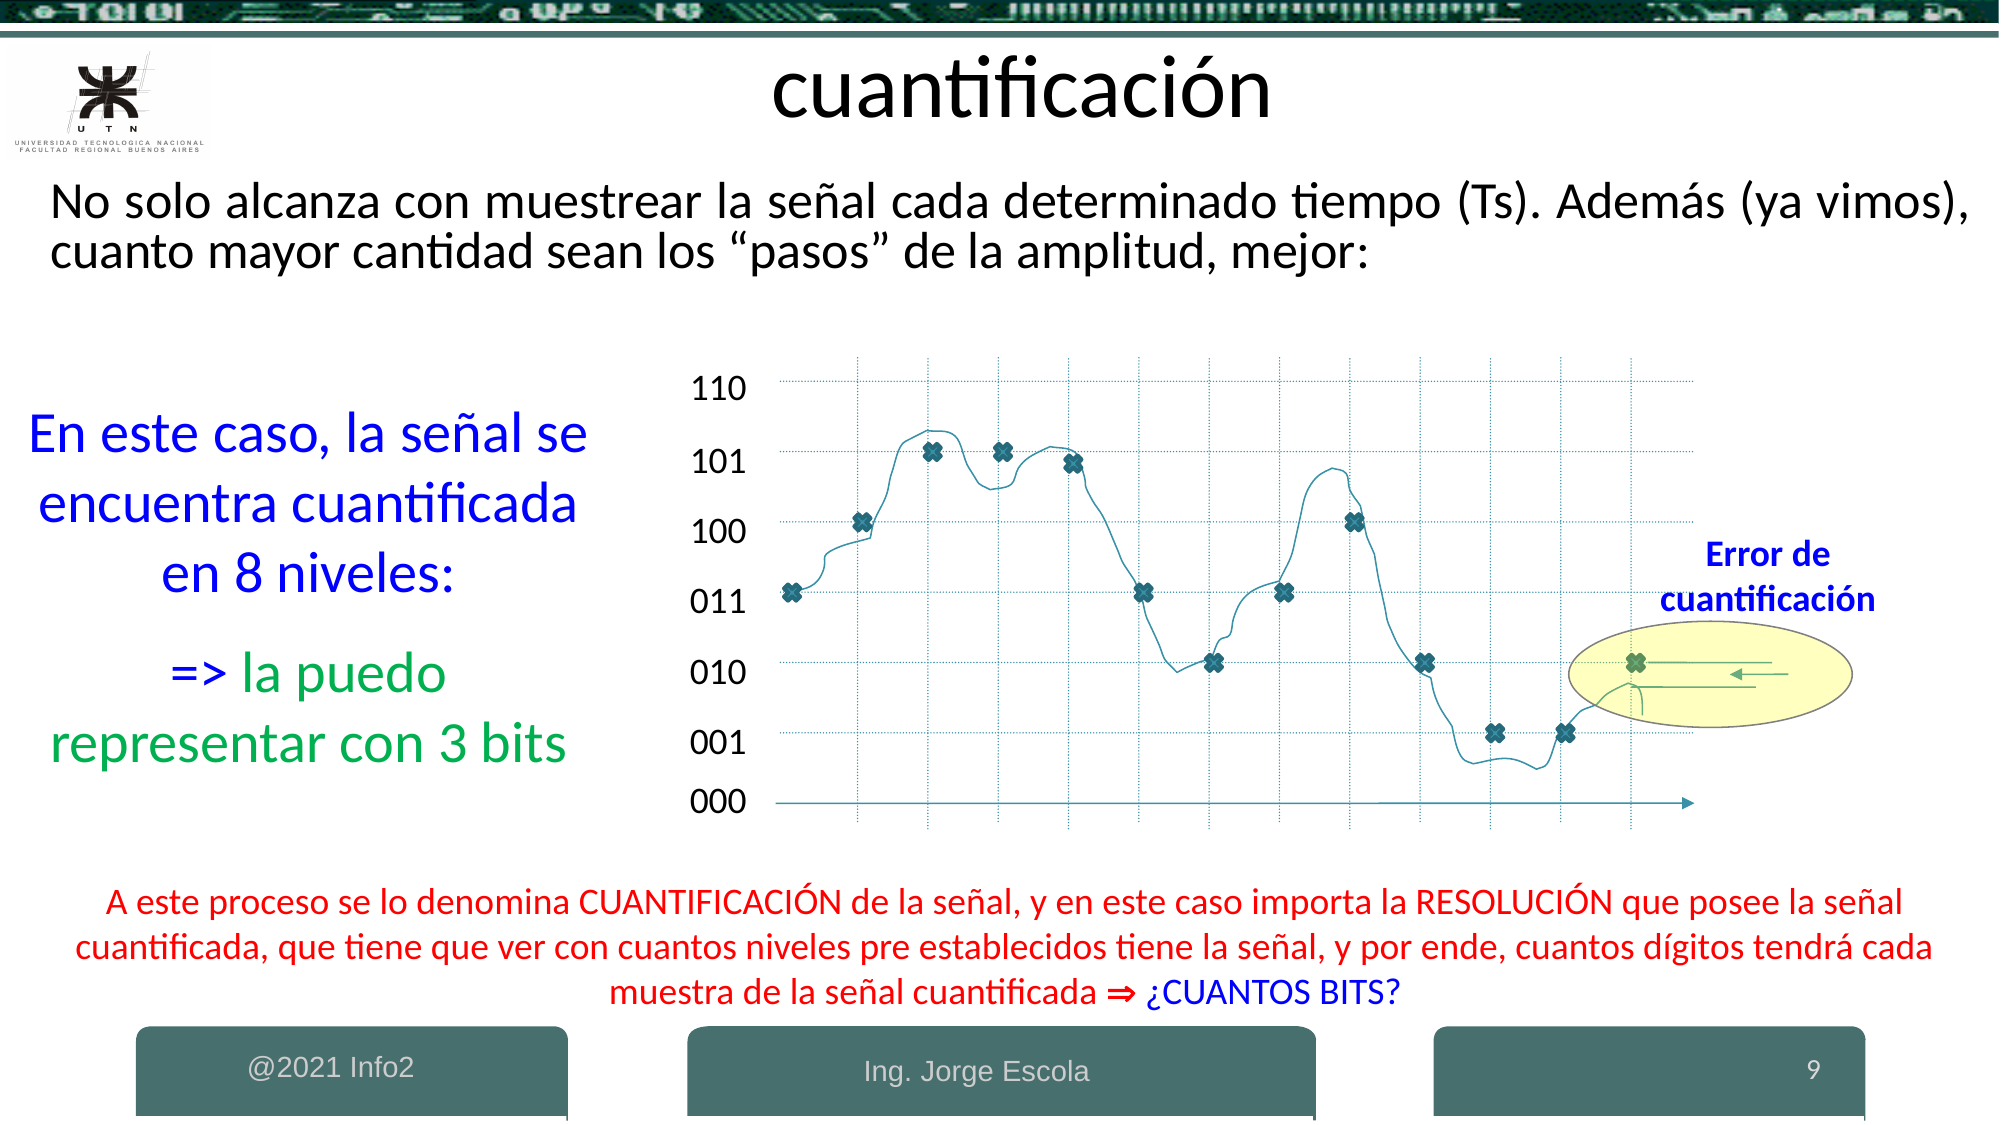

cuantificación
No solo alcanza con muestrear la señal cada determinado tiempo (Ts). Además (ya vimos), cuanto mayor cantidad sean los “pasos” de la amplitud, mejor:
110

En este caso, la señal se encuentra cuantificada en 8 niveles:

=> la puedo representar con 3 bits
101

100

Error de cuantificación

011

010

001

000

A este proceso se lo denomina CUANTIFICACIÓN de la señal, y en este caso importa la RESOLUCIÓN que posee la señal cuantificada, que tiene que ver con cuantos niveles pre establecidos tiene la señal, y por ende, cuantos dígitos tendrá cada muestra de la señal cuantificada ⇒ ¿CUANTOS BITS?
9
Ing. Jorge Escola
@2021 Info2